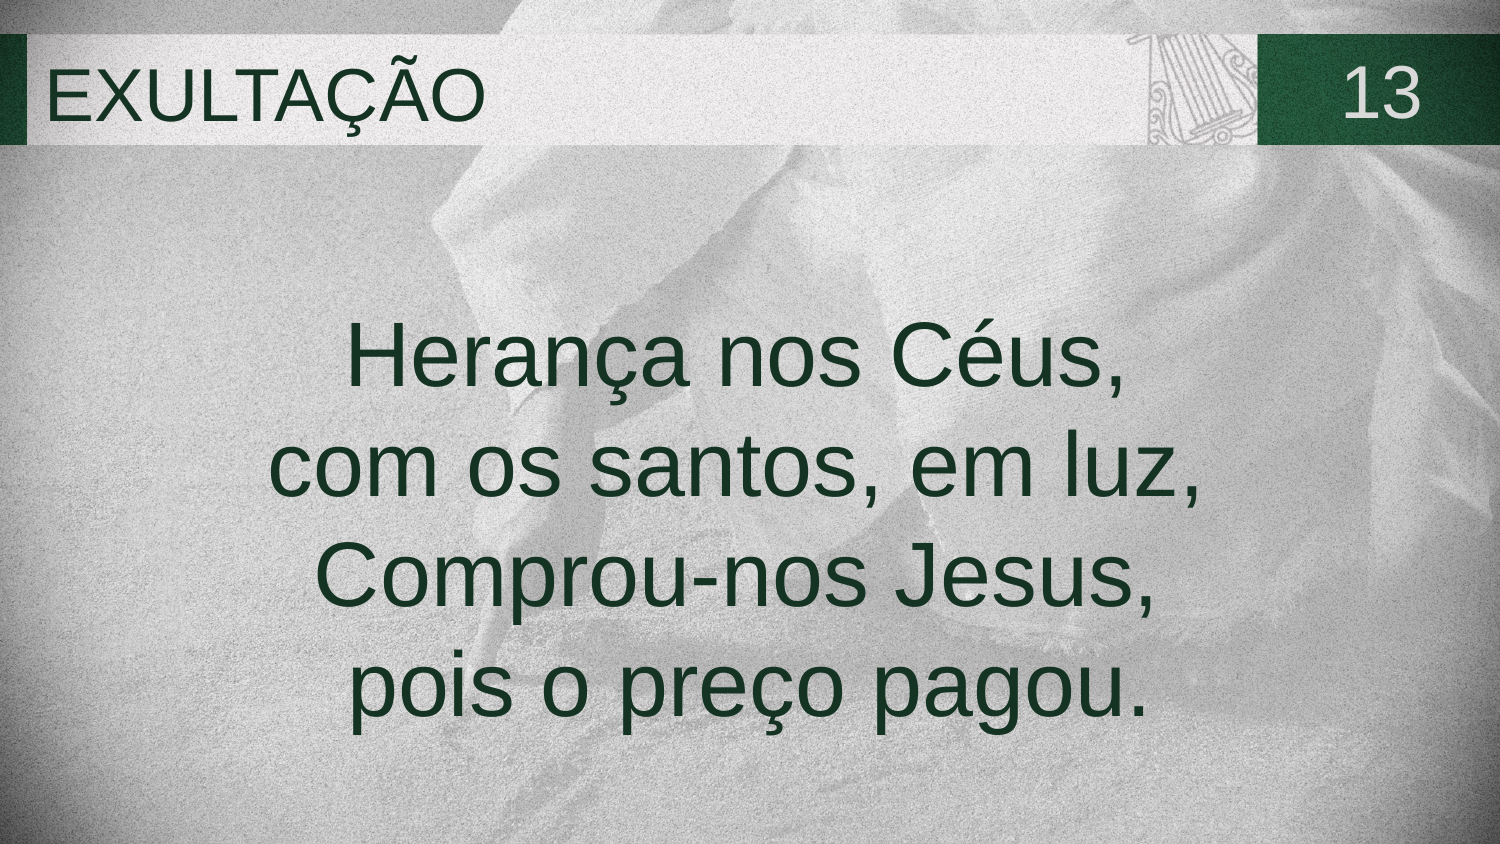

# EXULTAÇÃO
13
Herança nos Céus,
com os santos, em luz,
Comprou-nos Jesus,
pois o preço pagou.